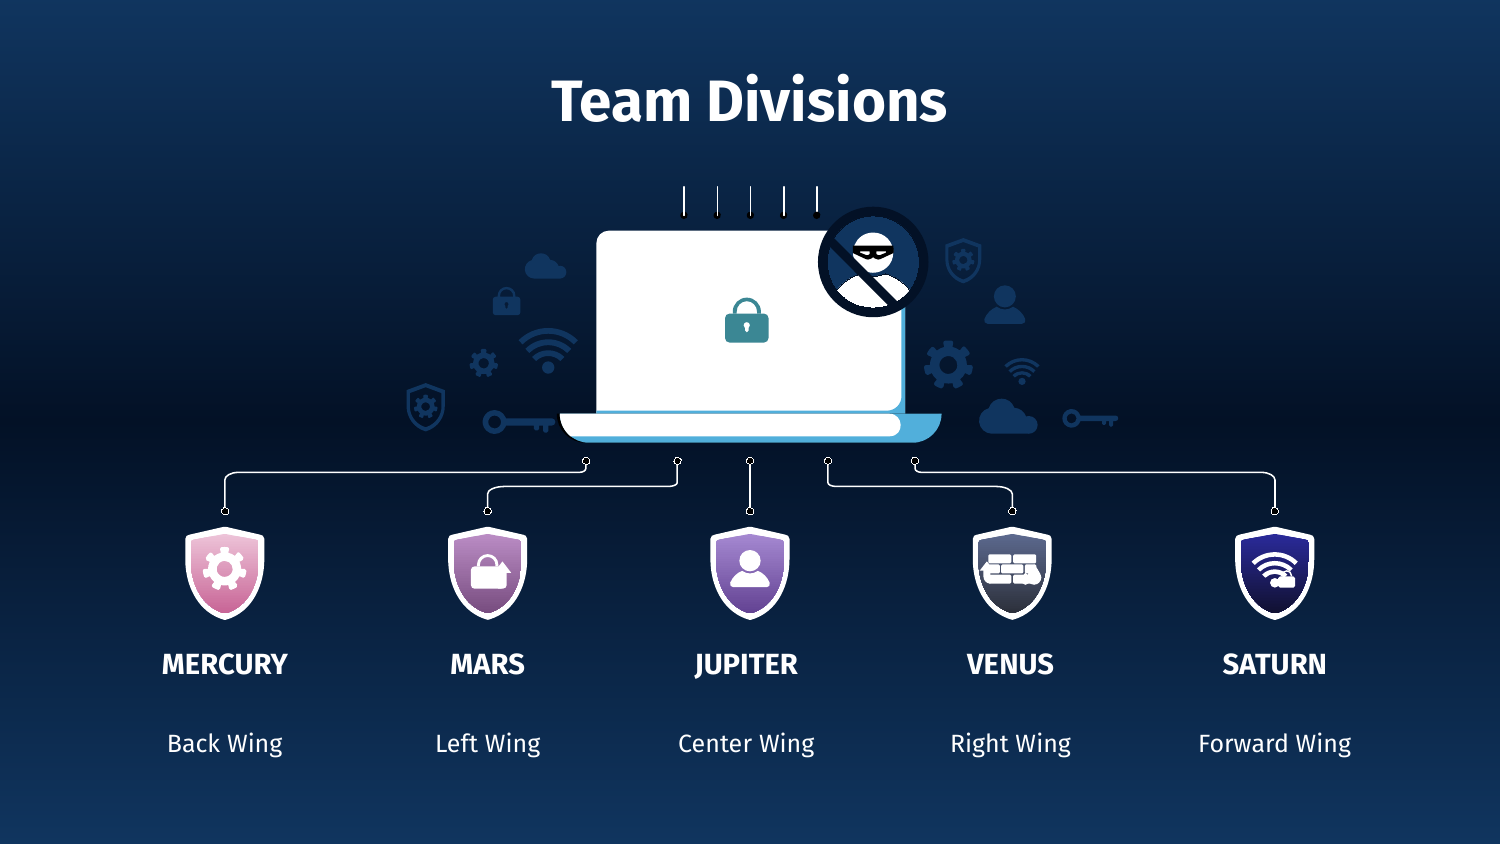

# Team Divisions

MERCURY
Back Wing
JUPITER
Center Wing
MARS
Left Wing
VENUS
Right Wing
SATURN
Forward Wing